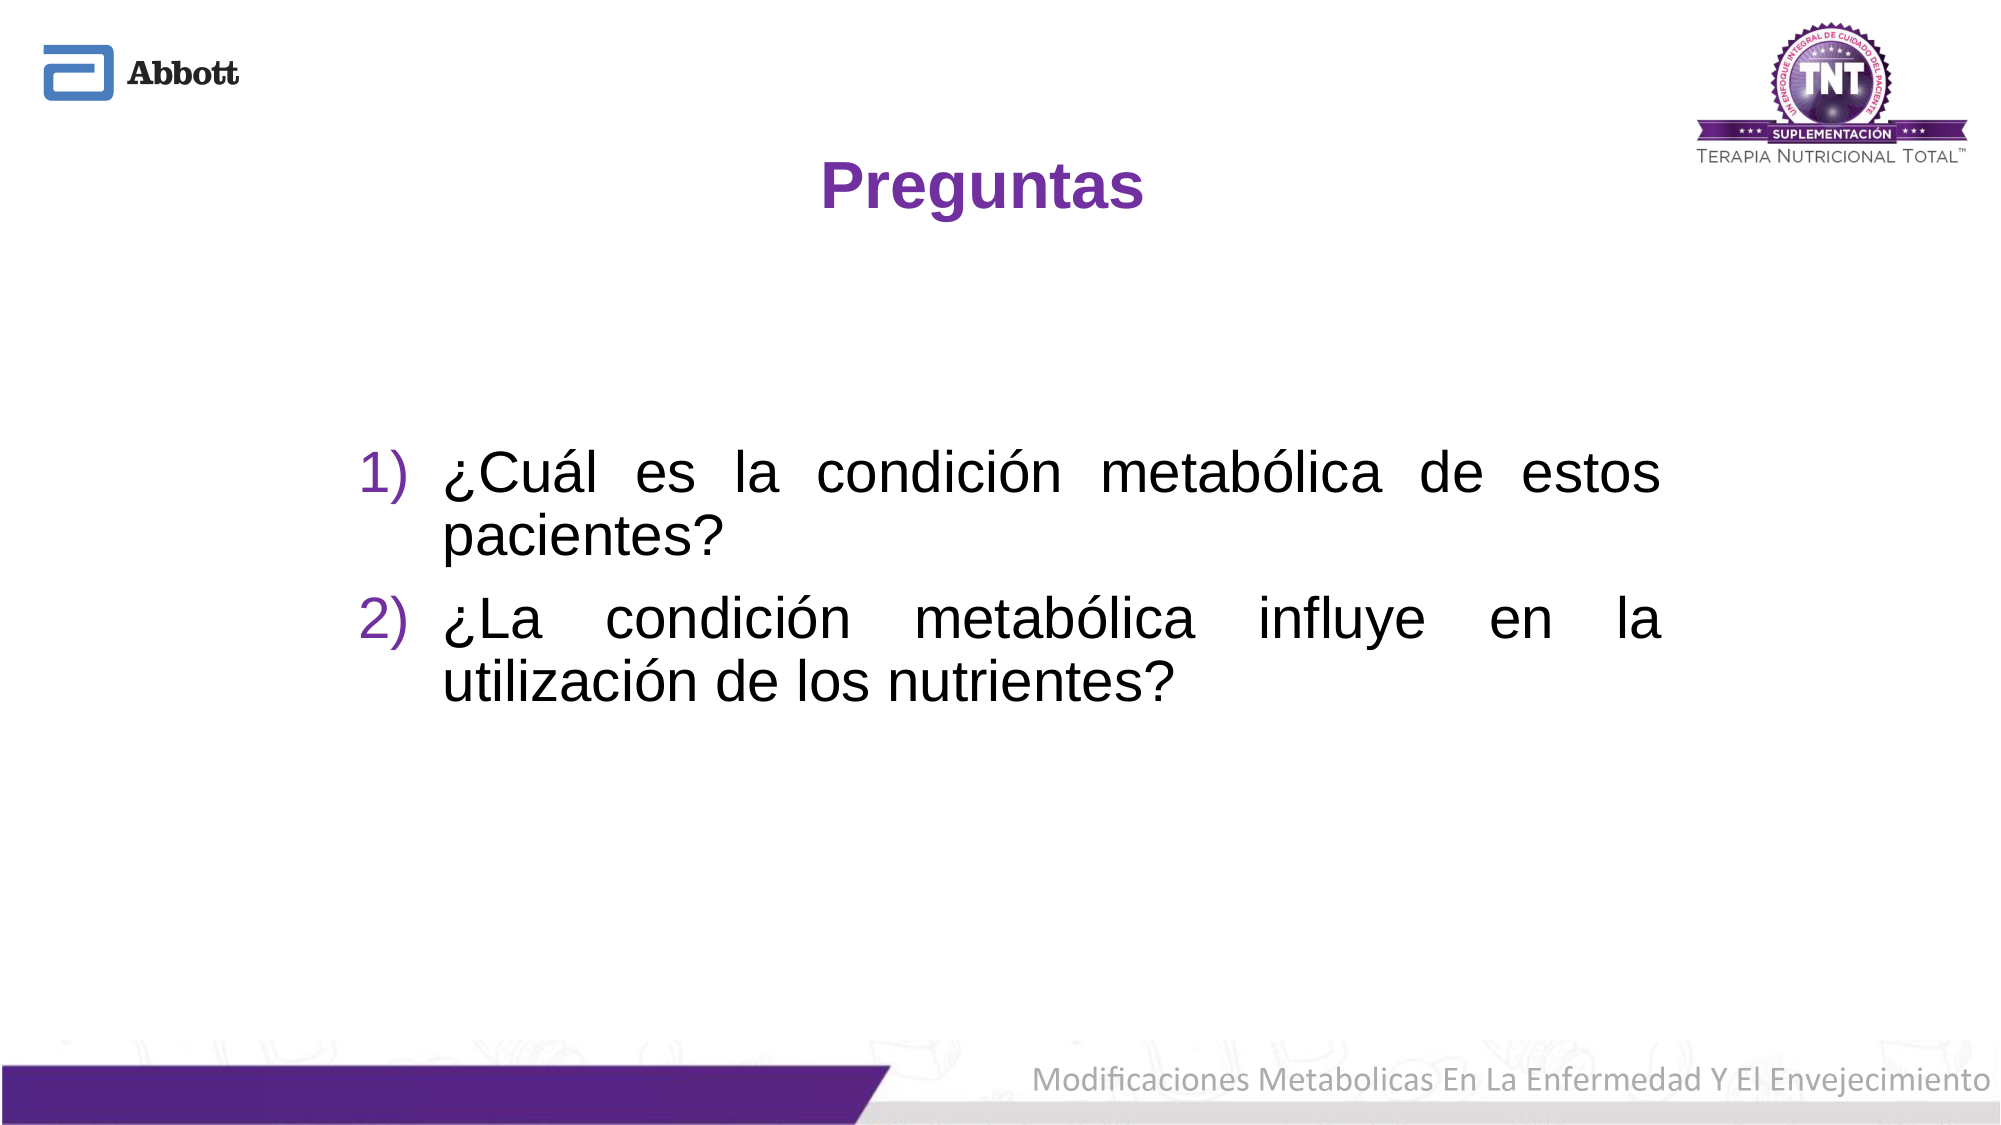

Preguntas
¿Cuál es la condición metabólica de estos pacientes?
¿La condición metabólica influye en la utilización de los nutrientes?